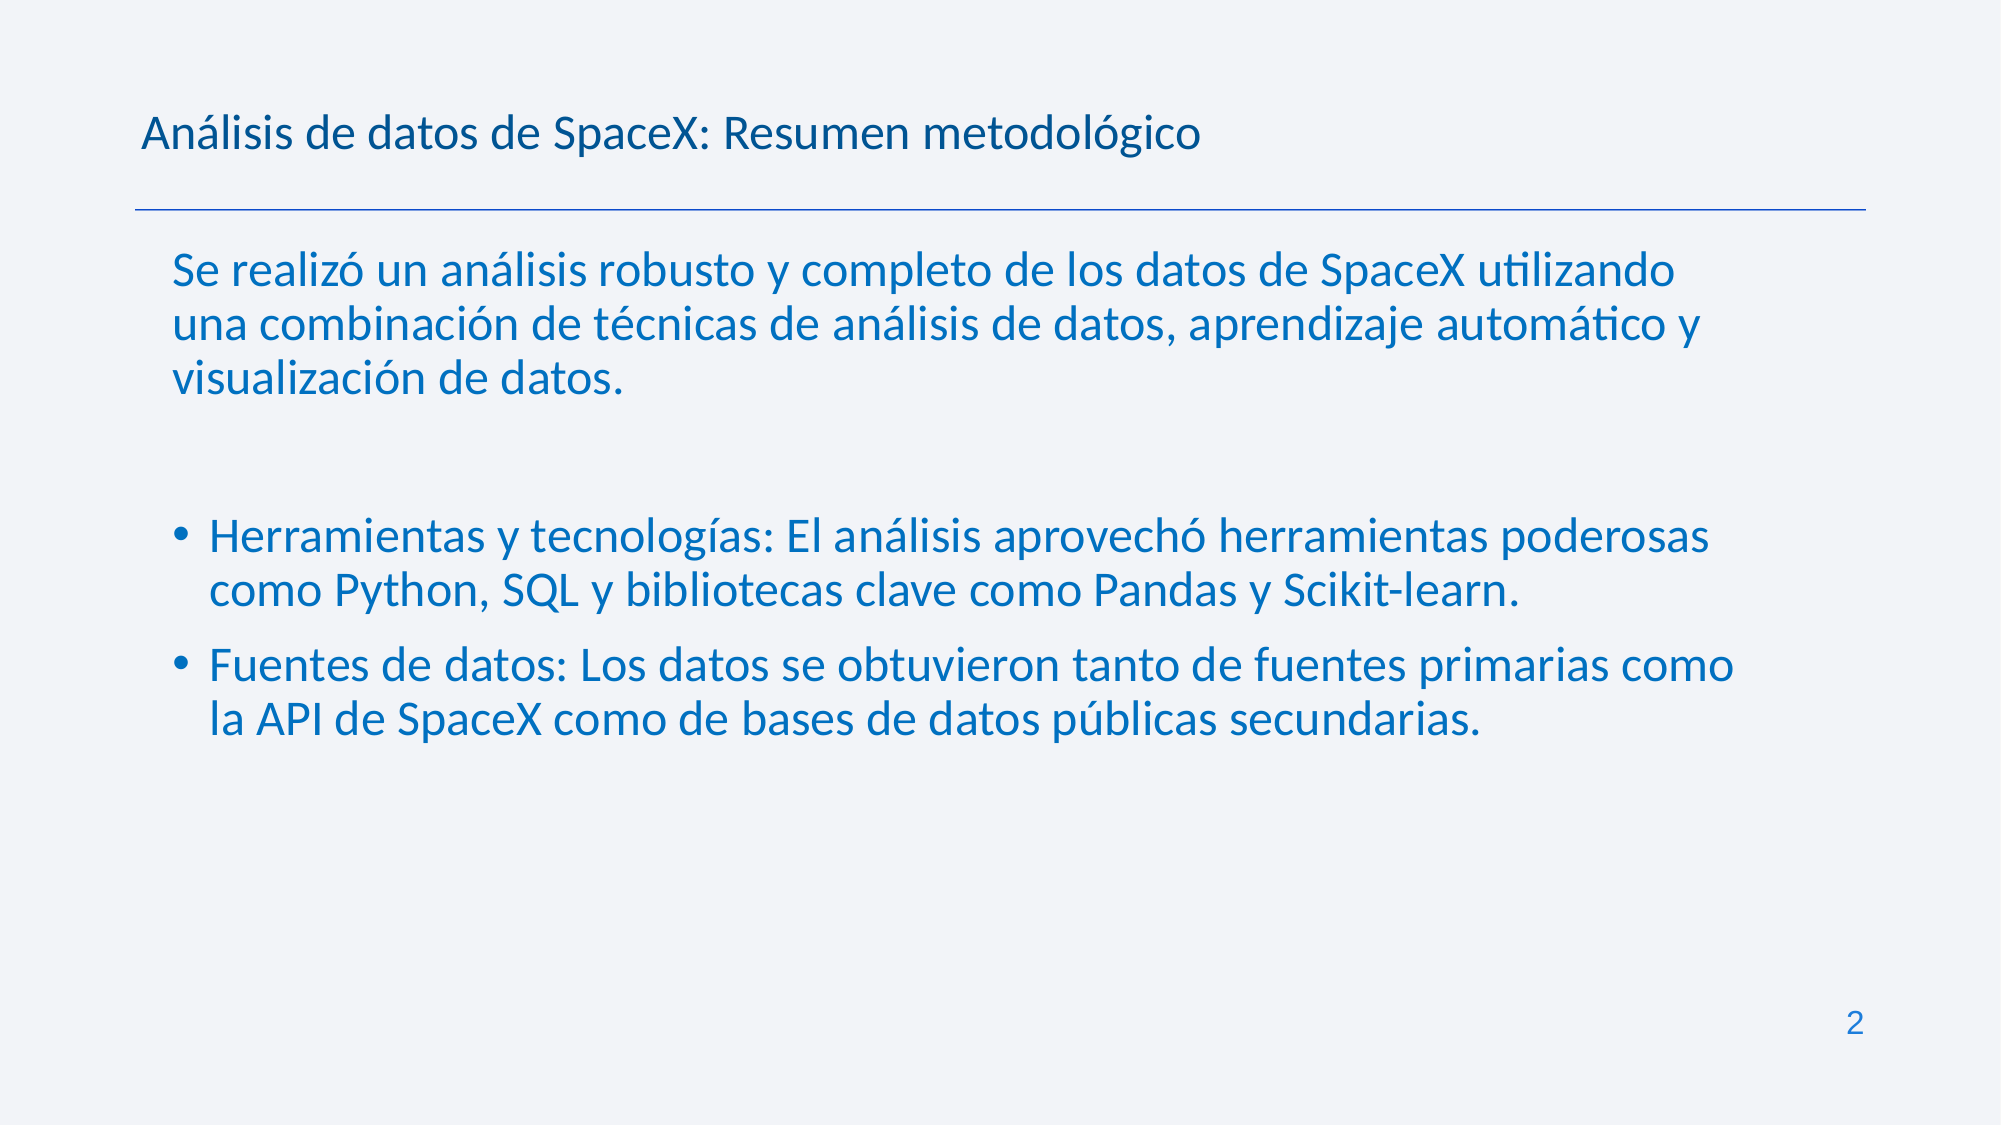

Análisis de datos de SpaceX: Resumen metodológico
Se realizó un análisis robusto y completo de los datos de SpaceX utilizando una combinación de técnicas de análisis de datos, aprendizaje automático y visualización de datos.

Herramientas y tecnologías: El análisis aprovechó herramientas poderosas como Python, SQL y bibliotecas clave como Pandas y Scikit-learn.
Fuentes de datos: Los datos se obtuvieron tanto de fuentes primarias como la API de SpaceX como de bases de datos públicas secundarias.
2